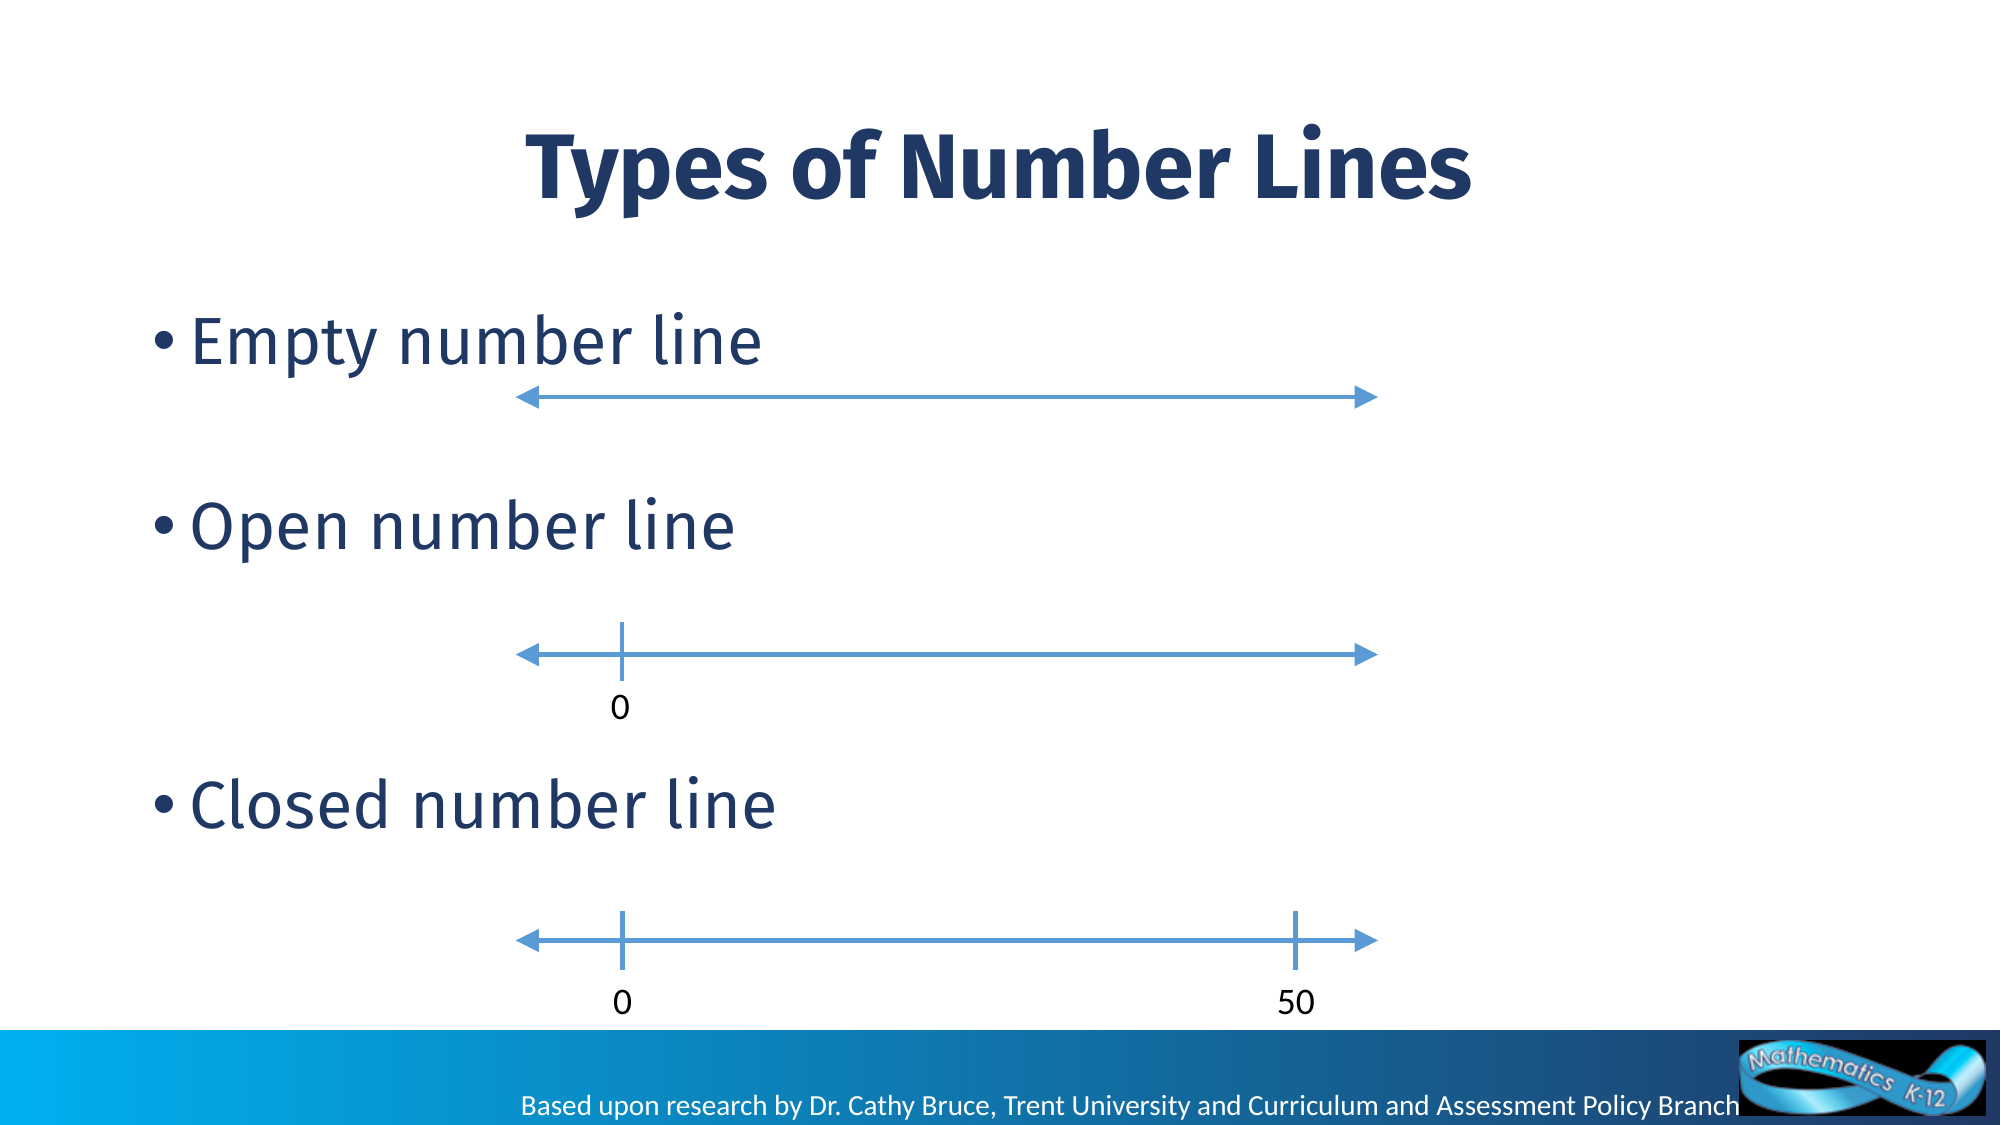

# Types of Number Lines
Empty number line

Open number line

Closed number line
0
0
50